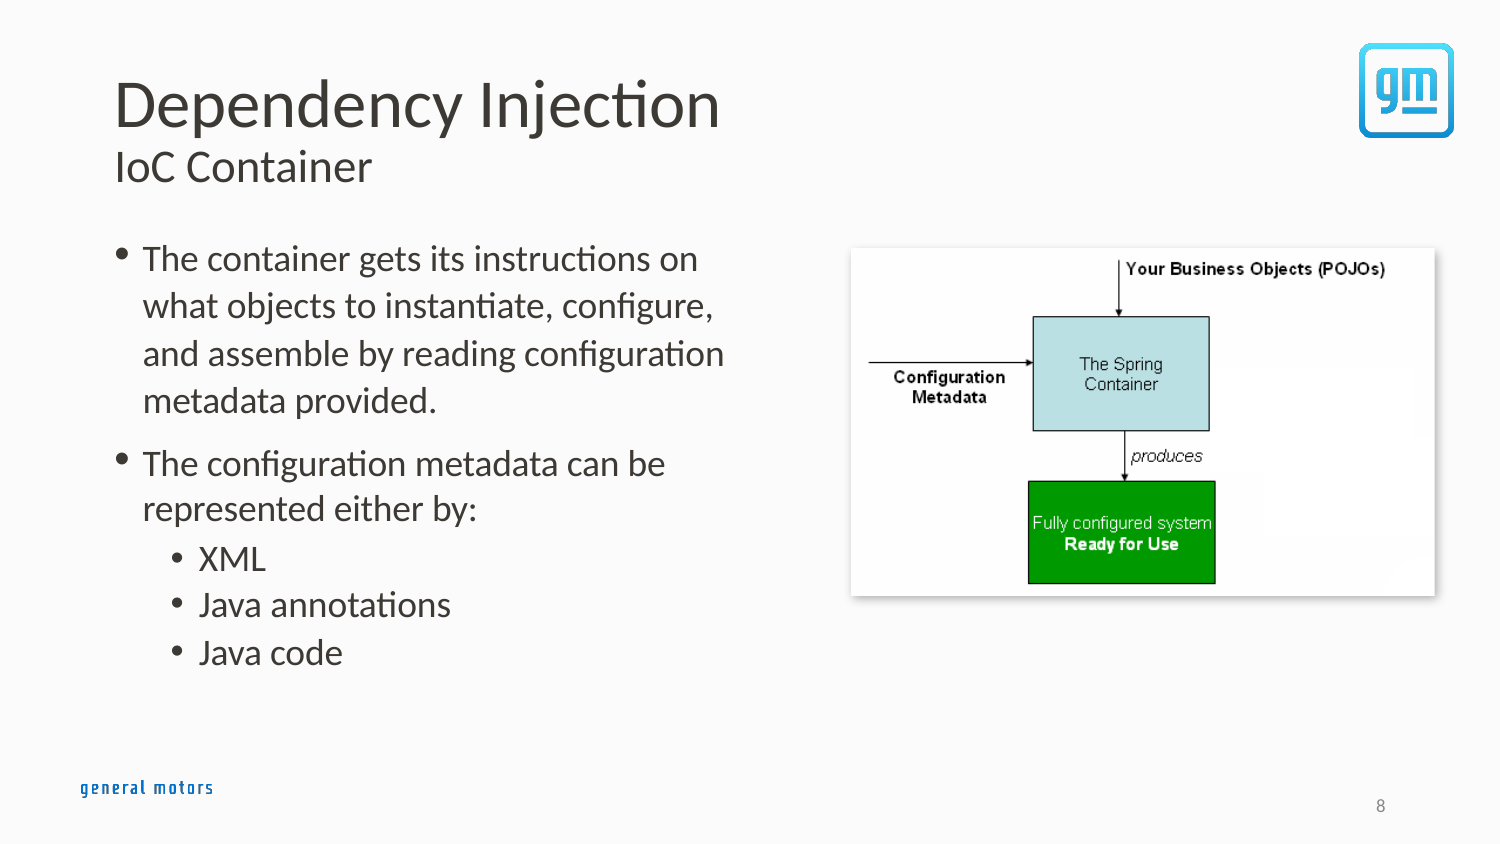

Dependency Injection
IoC Container
•
The container gets its instructions on
what objects to instantiate, configure,
and assemble by reading configuration
metadata provided.

•
The configuration metadata can be represented either by:

•
•
•
XML
Java annotations
Java code
8